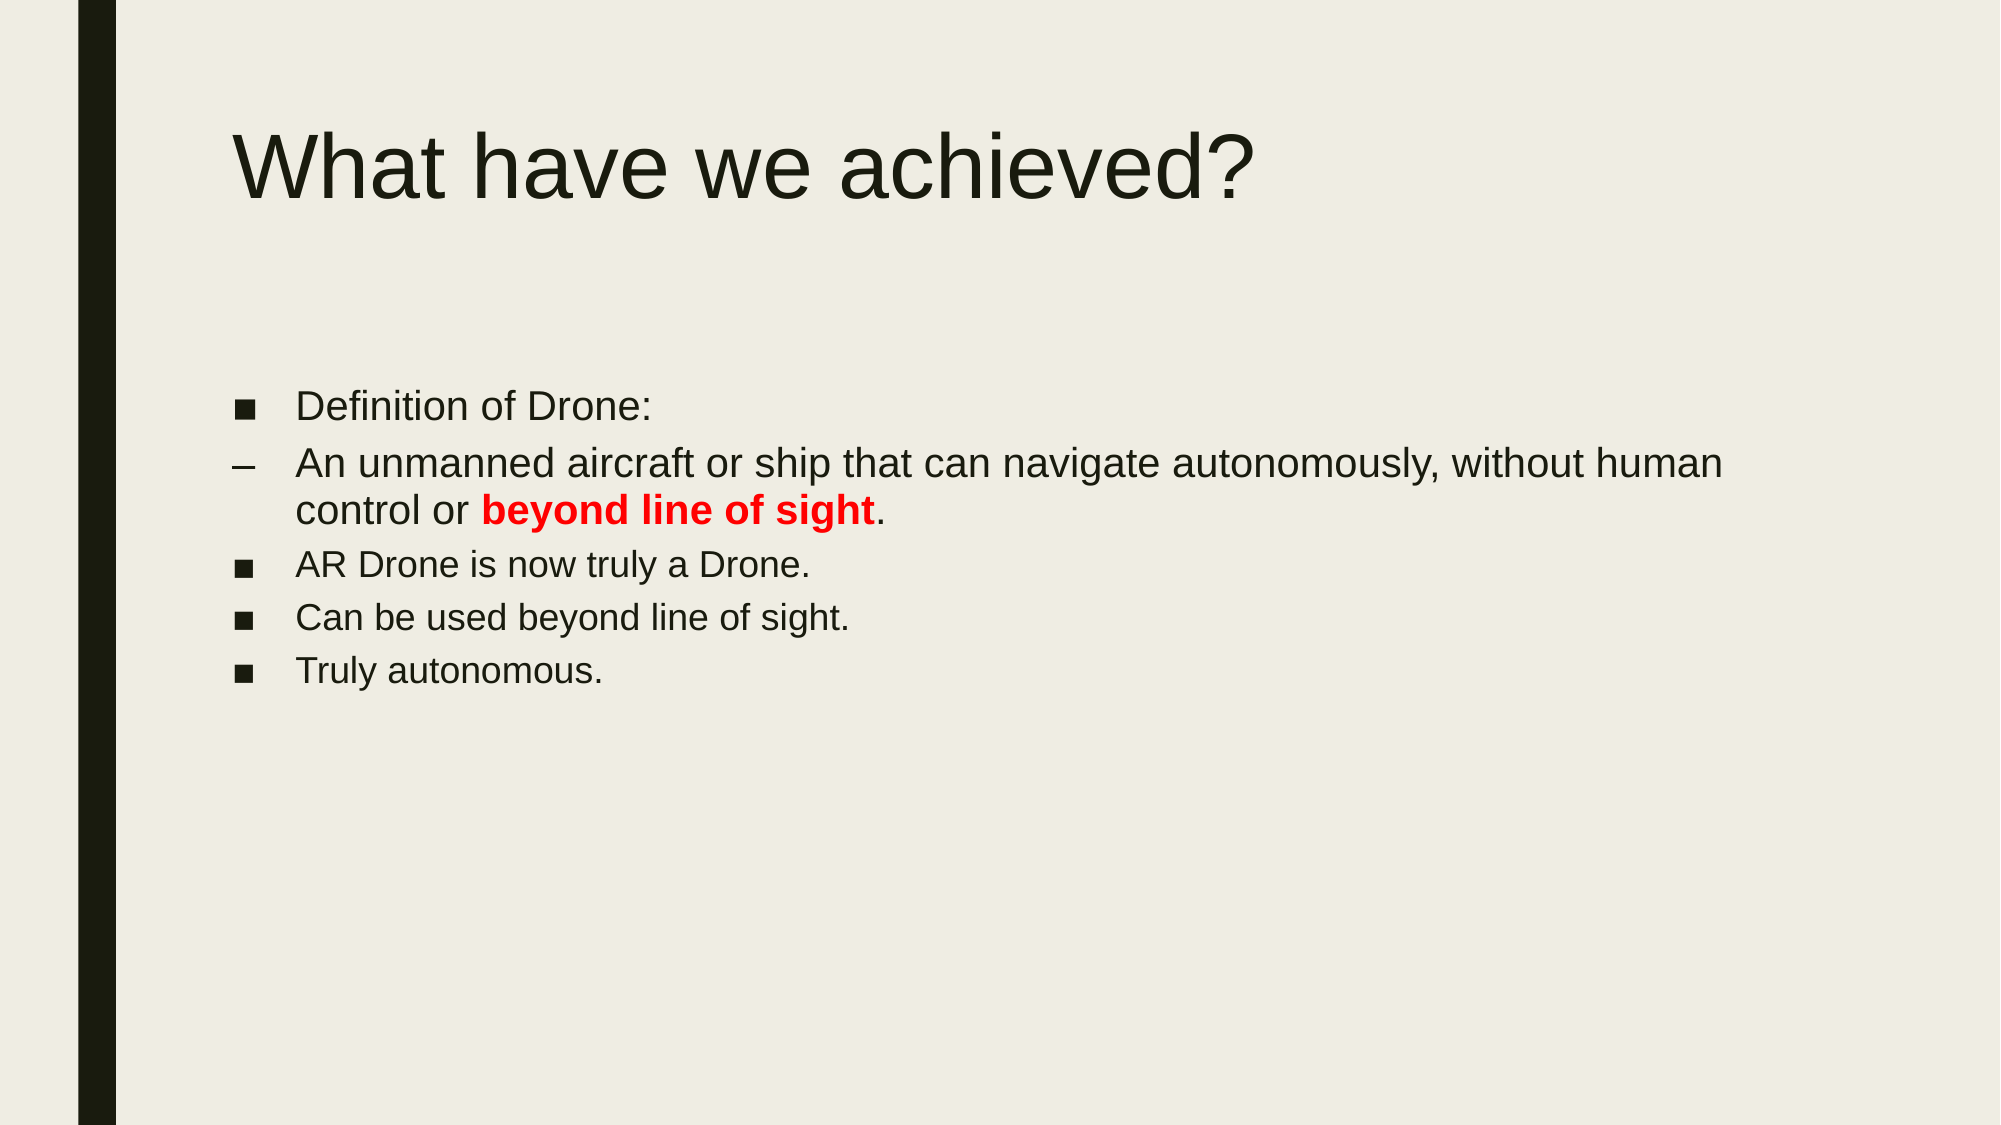

# What have we achieved?
Definition of Drone:
An unmanned aircraft or ship that can navigate autonomously, without human control or beyond line of sight.
AR Drone is now truly a Drone.
Can be used beyond line of sight.
Truly autonomous.